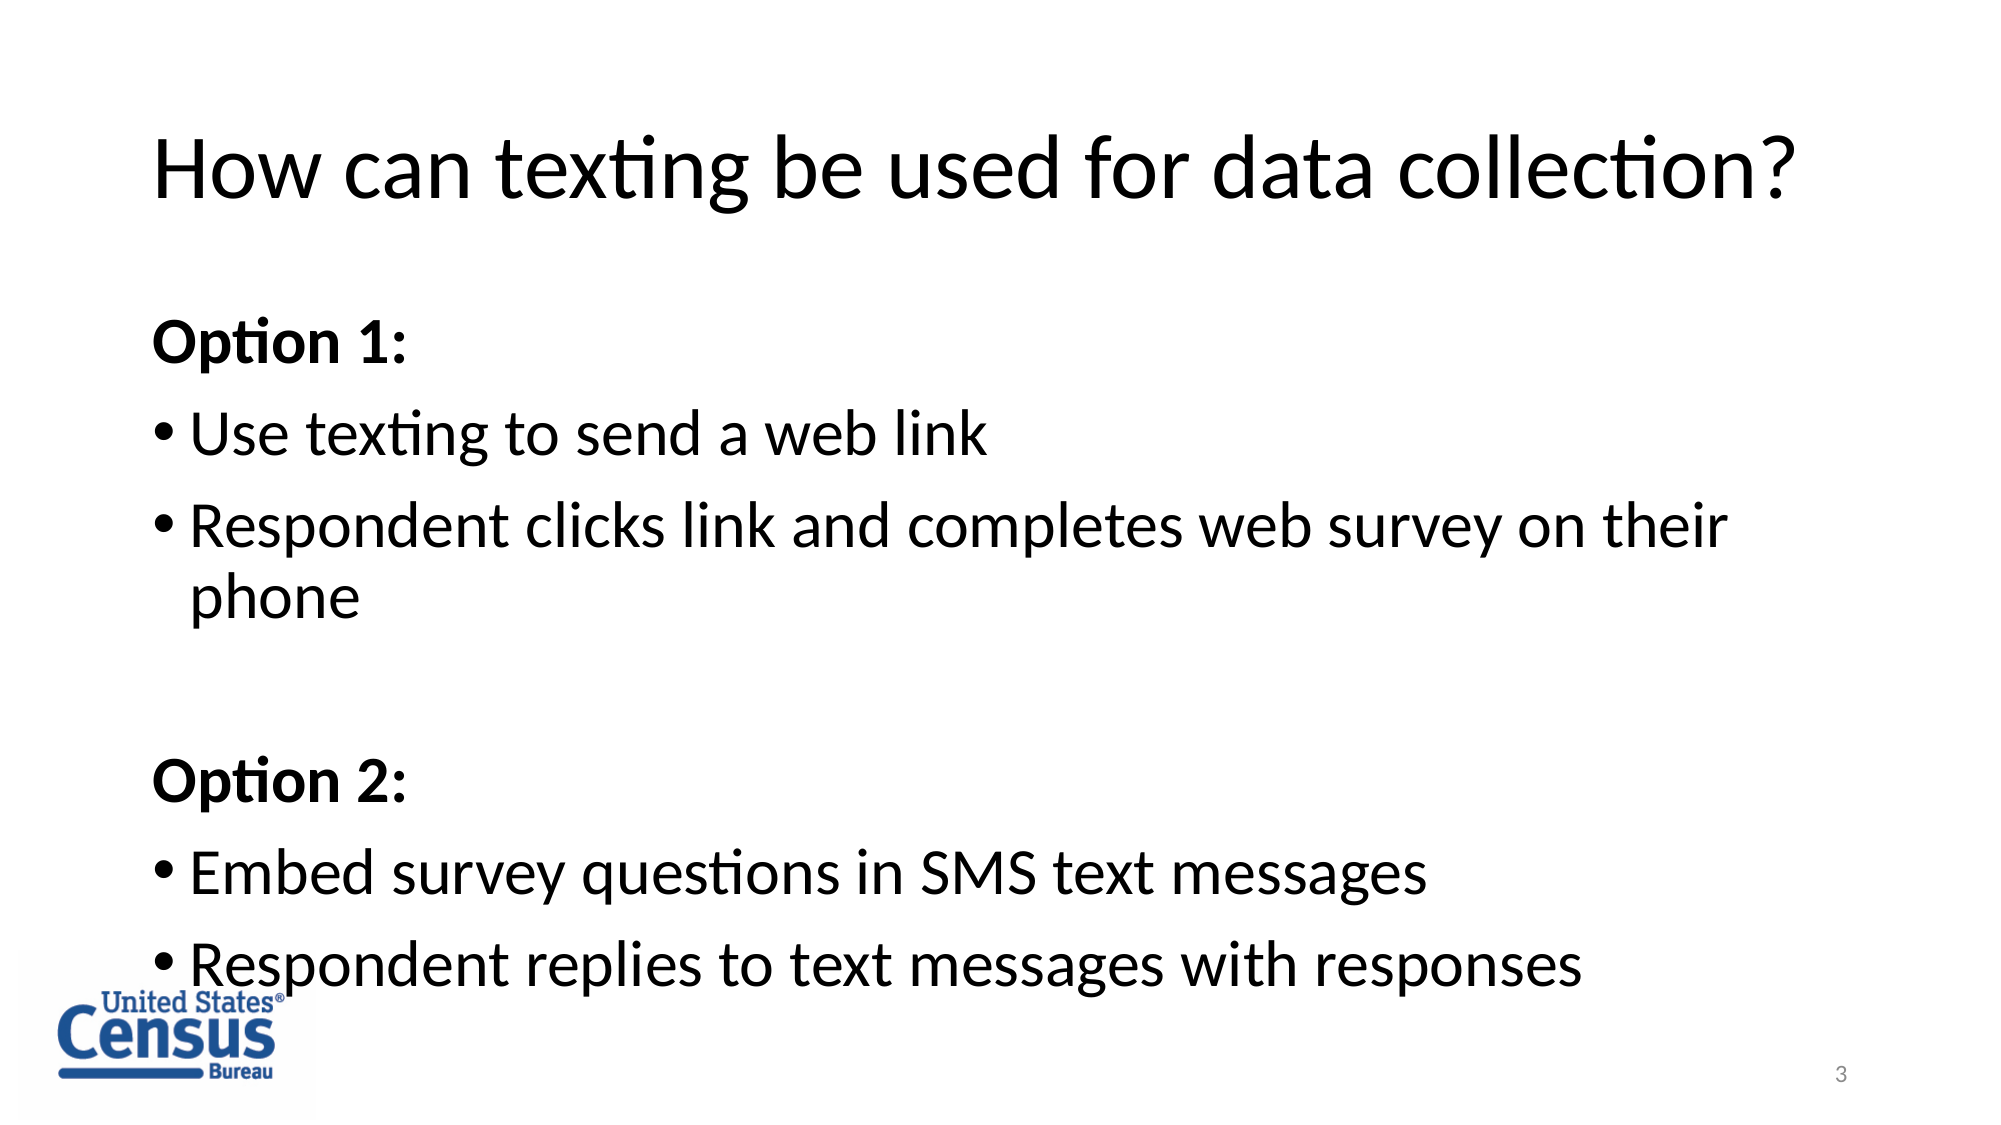

# How can texting be used for data collection?
Option 1:
Use texting to send a web link
Respondent clicks link and completes web survey on their phone

Option 2:
Embed survey questions in SMS text messages
Respondent replies to text messages with responses
3